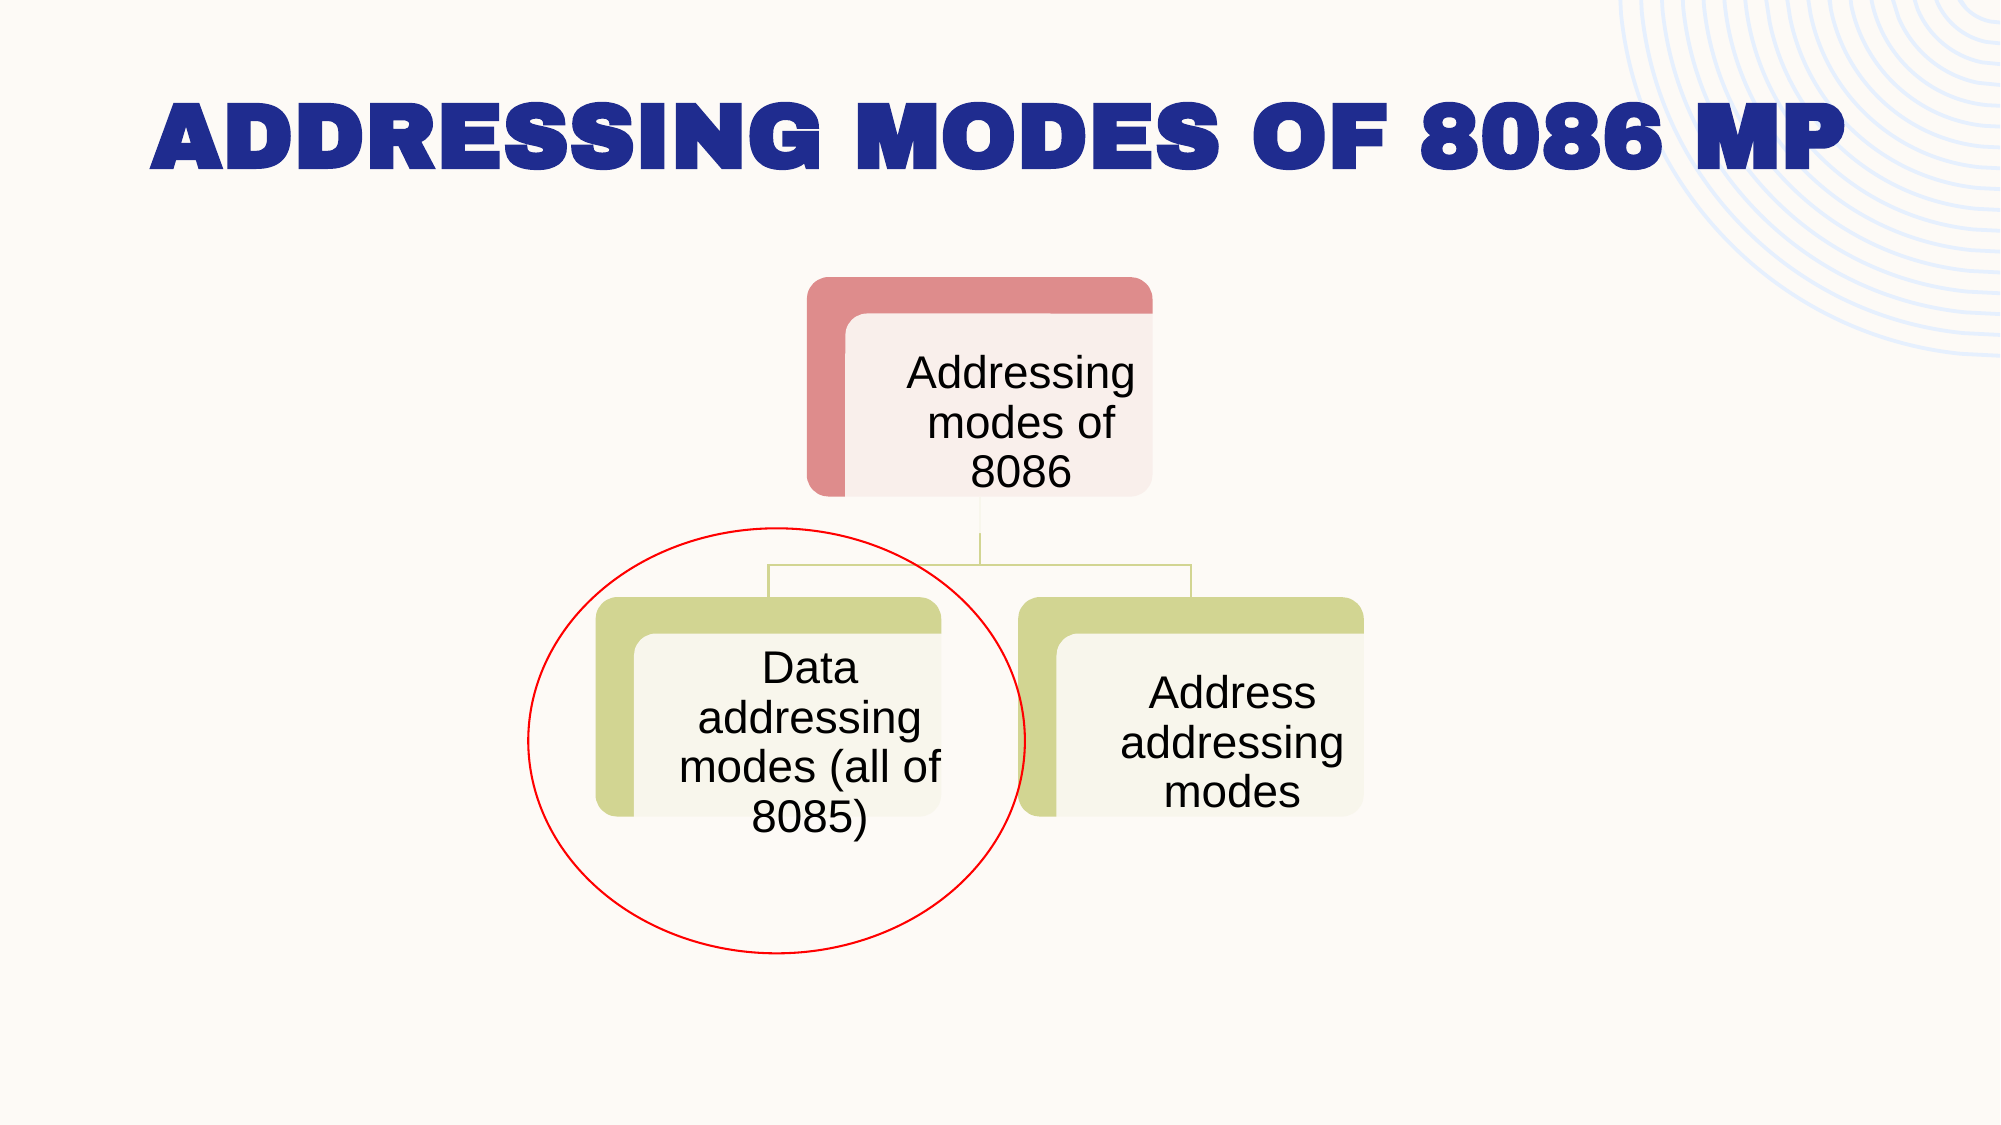

Addressing modes of 8086 mp
Addressing modes of 8086
Data addressing modes (all of 8085)
Address addressing modes